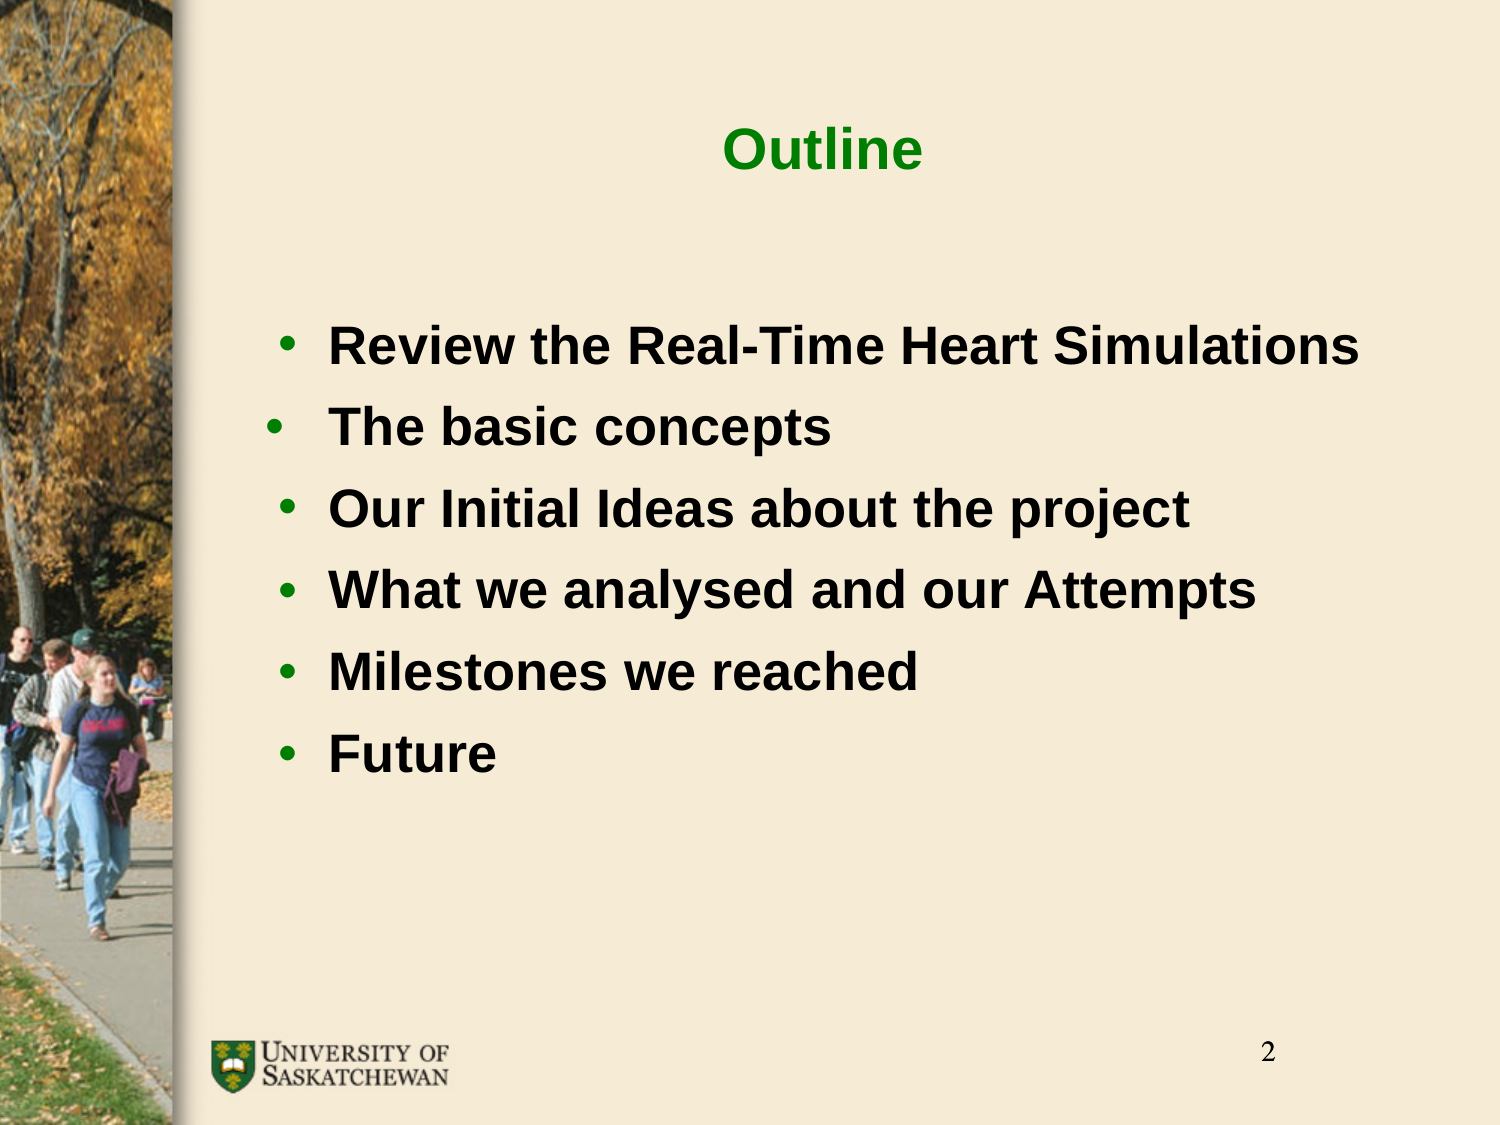

# Outline

Review the Real-Time Heart Simulations
The basic concepts
Our Initial Ideas about the project
What we analysed and our Attempts
Milestones we reached
Future

2
2